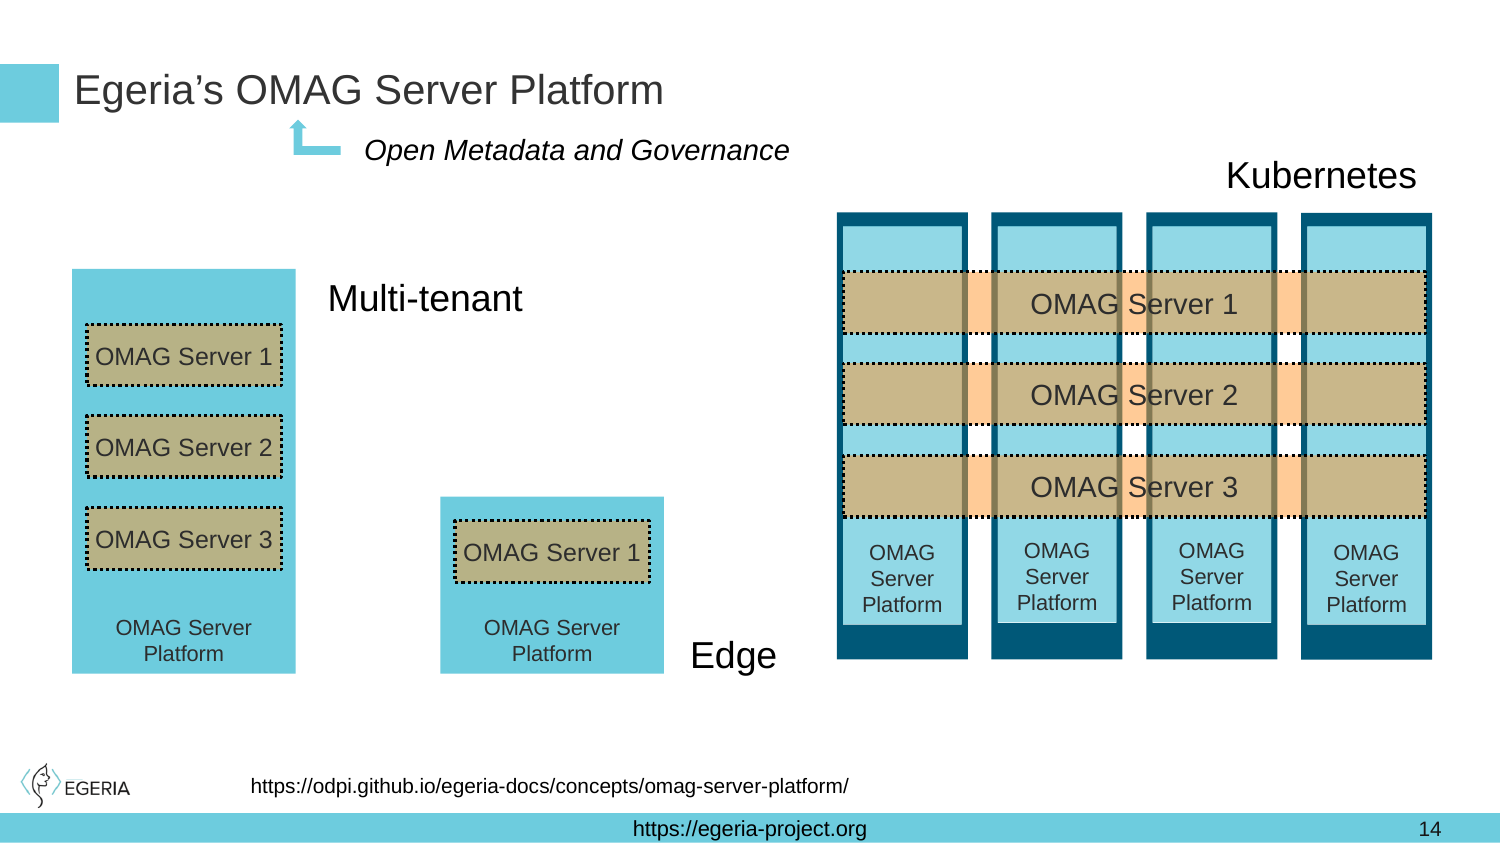

# Egeria’s OMAG Server Platform

Open Metadata and Governance
Kubernetes

OMAG Server Platform
OMAG Server Platform
OMAG Server Platform
OMAG Server Platform

Multi-tenant
OMAG Server Platform
OMAG Server 1
OMAG Server 1
OMAG Server 2
OMAG Server 2
OMAG Server 3
OMAG Server Platform
OMAG Server 3
OMAG Server 1
Edge
https://odpi.github.io/egeria-docs/concepts/omag-server-platform/
14